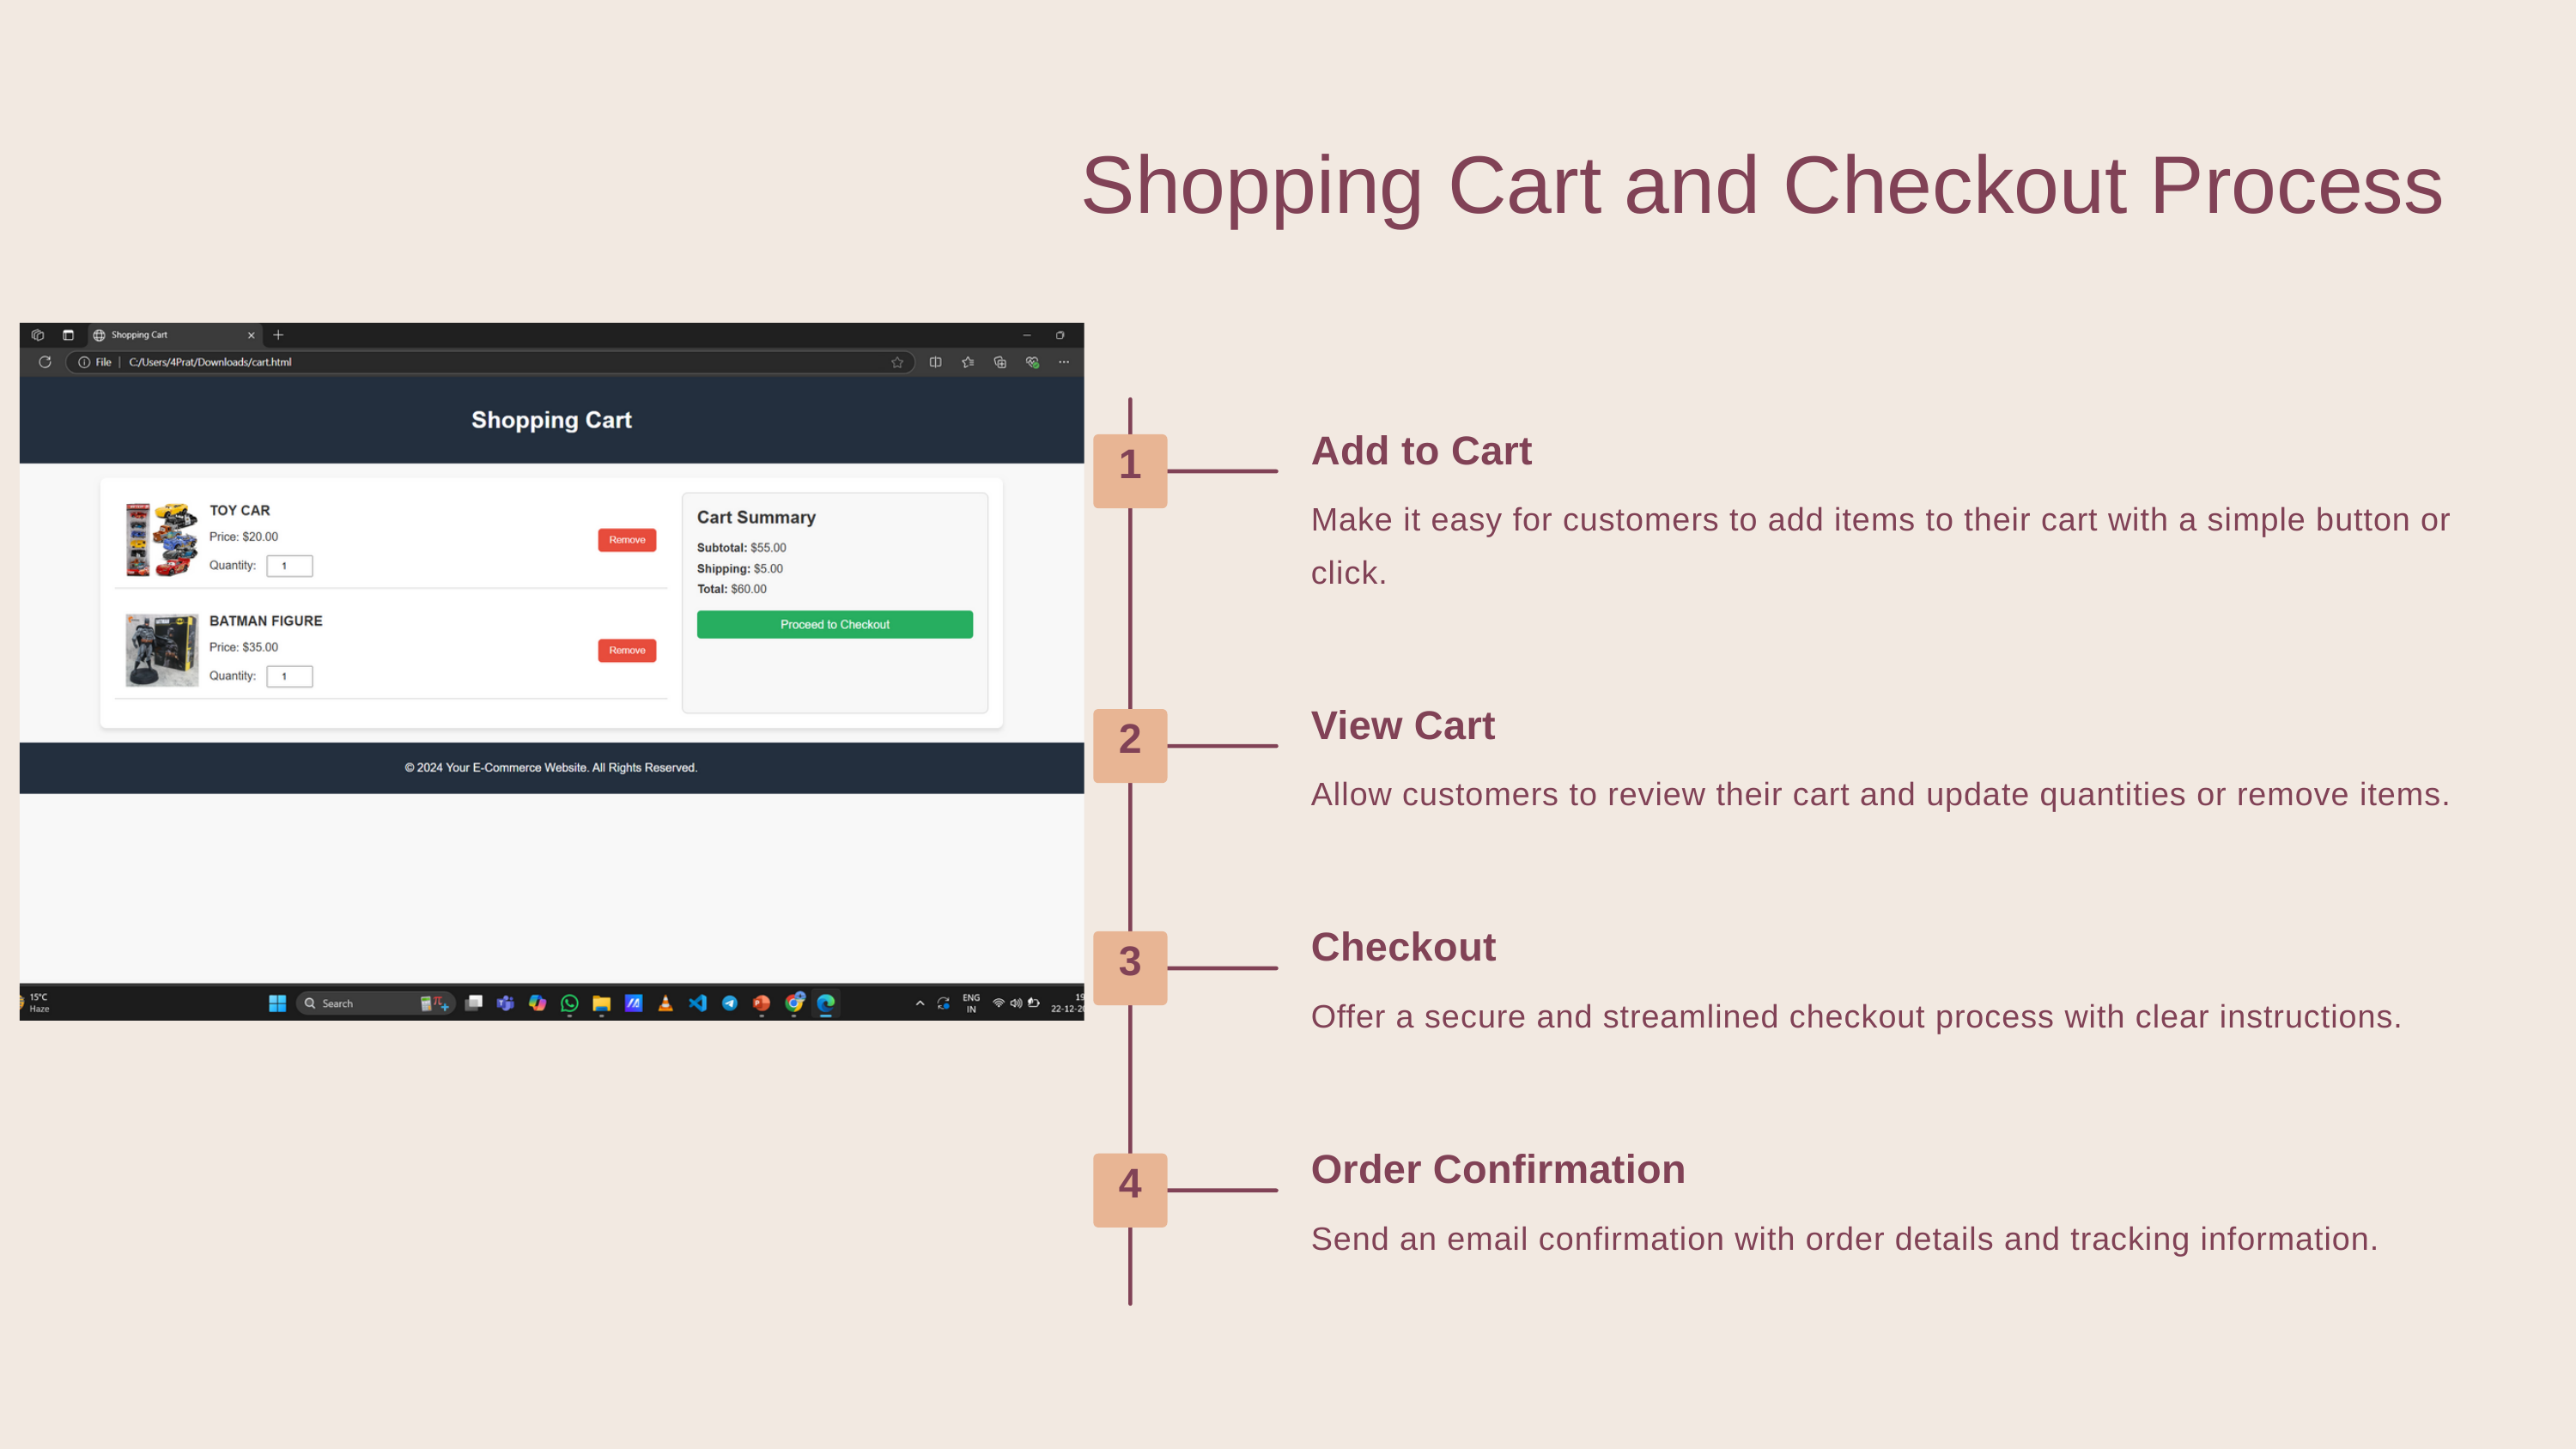

Shopping Cart and Checkout Process

Add to Cart

1

Make it easy for customers to add items to their cart with a simple button or click.
View Cart

2

Allow customers to review their cart and update quantities or remove items.
Checkout

3

Offer a secure and streamlined checkout process with clear instructions.
Order Confirmation

4

Send an email confirmation with order details and tracking information.